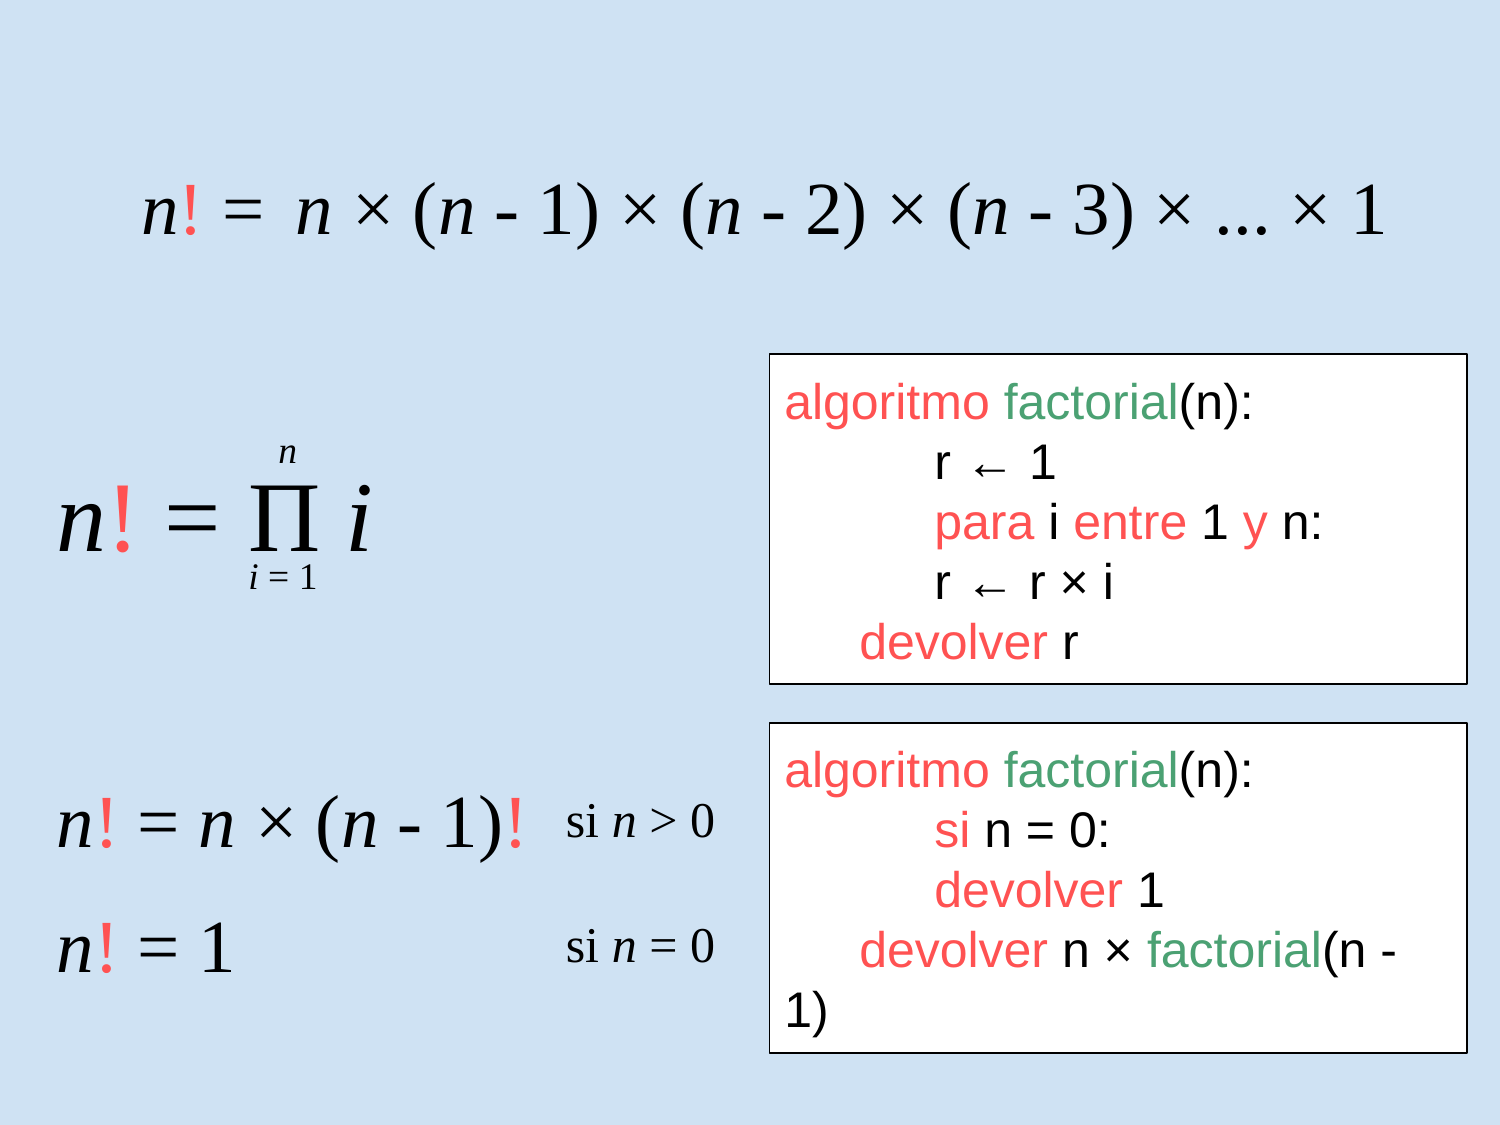

n! =
n × (n - 1) × (n - 2) × (n - 3) × ... × 1
algoritmo factorial(n):
	r ← 1
	para i entre 1 y n:
r ← r × i
devolver r
n
n! =
Π i
i = 1
algoritmo factorial(n):
	si n = 0:
devolver 1
devolver n × factorial(n - 1)
n! = n × (n - 1)!
si n > 0
n! = 1
si n = 0